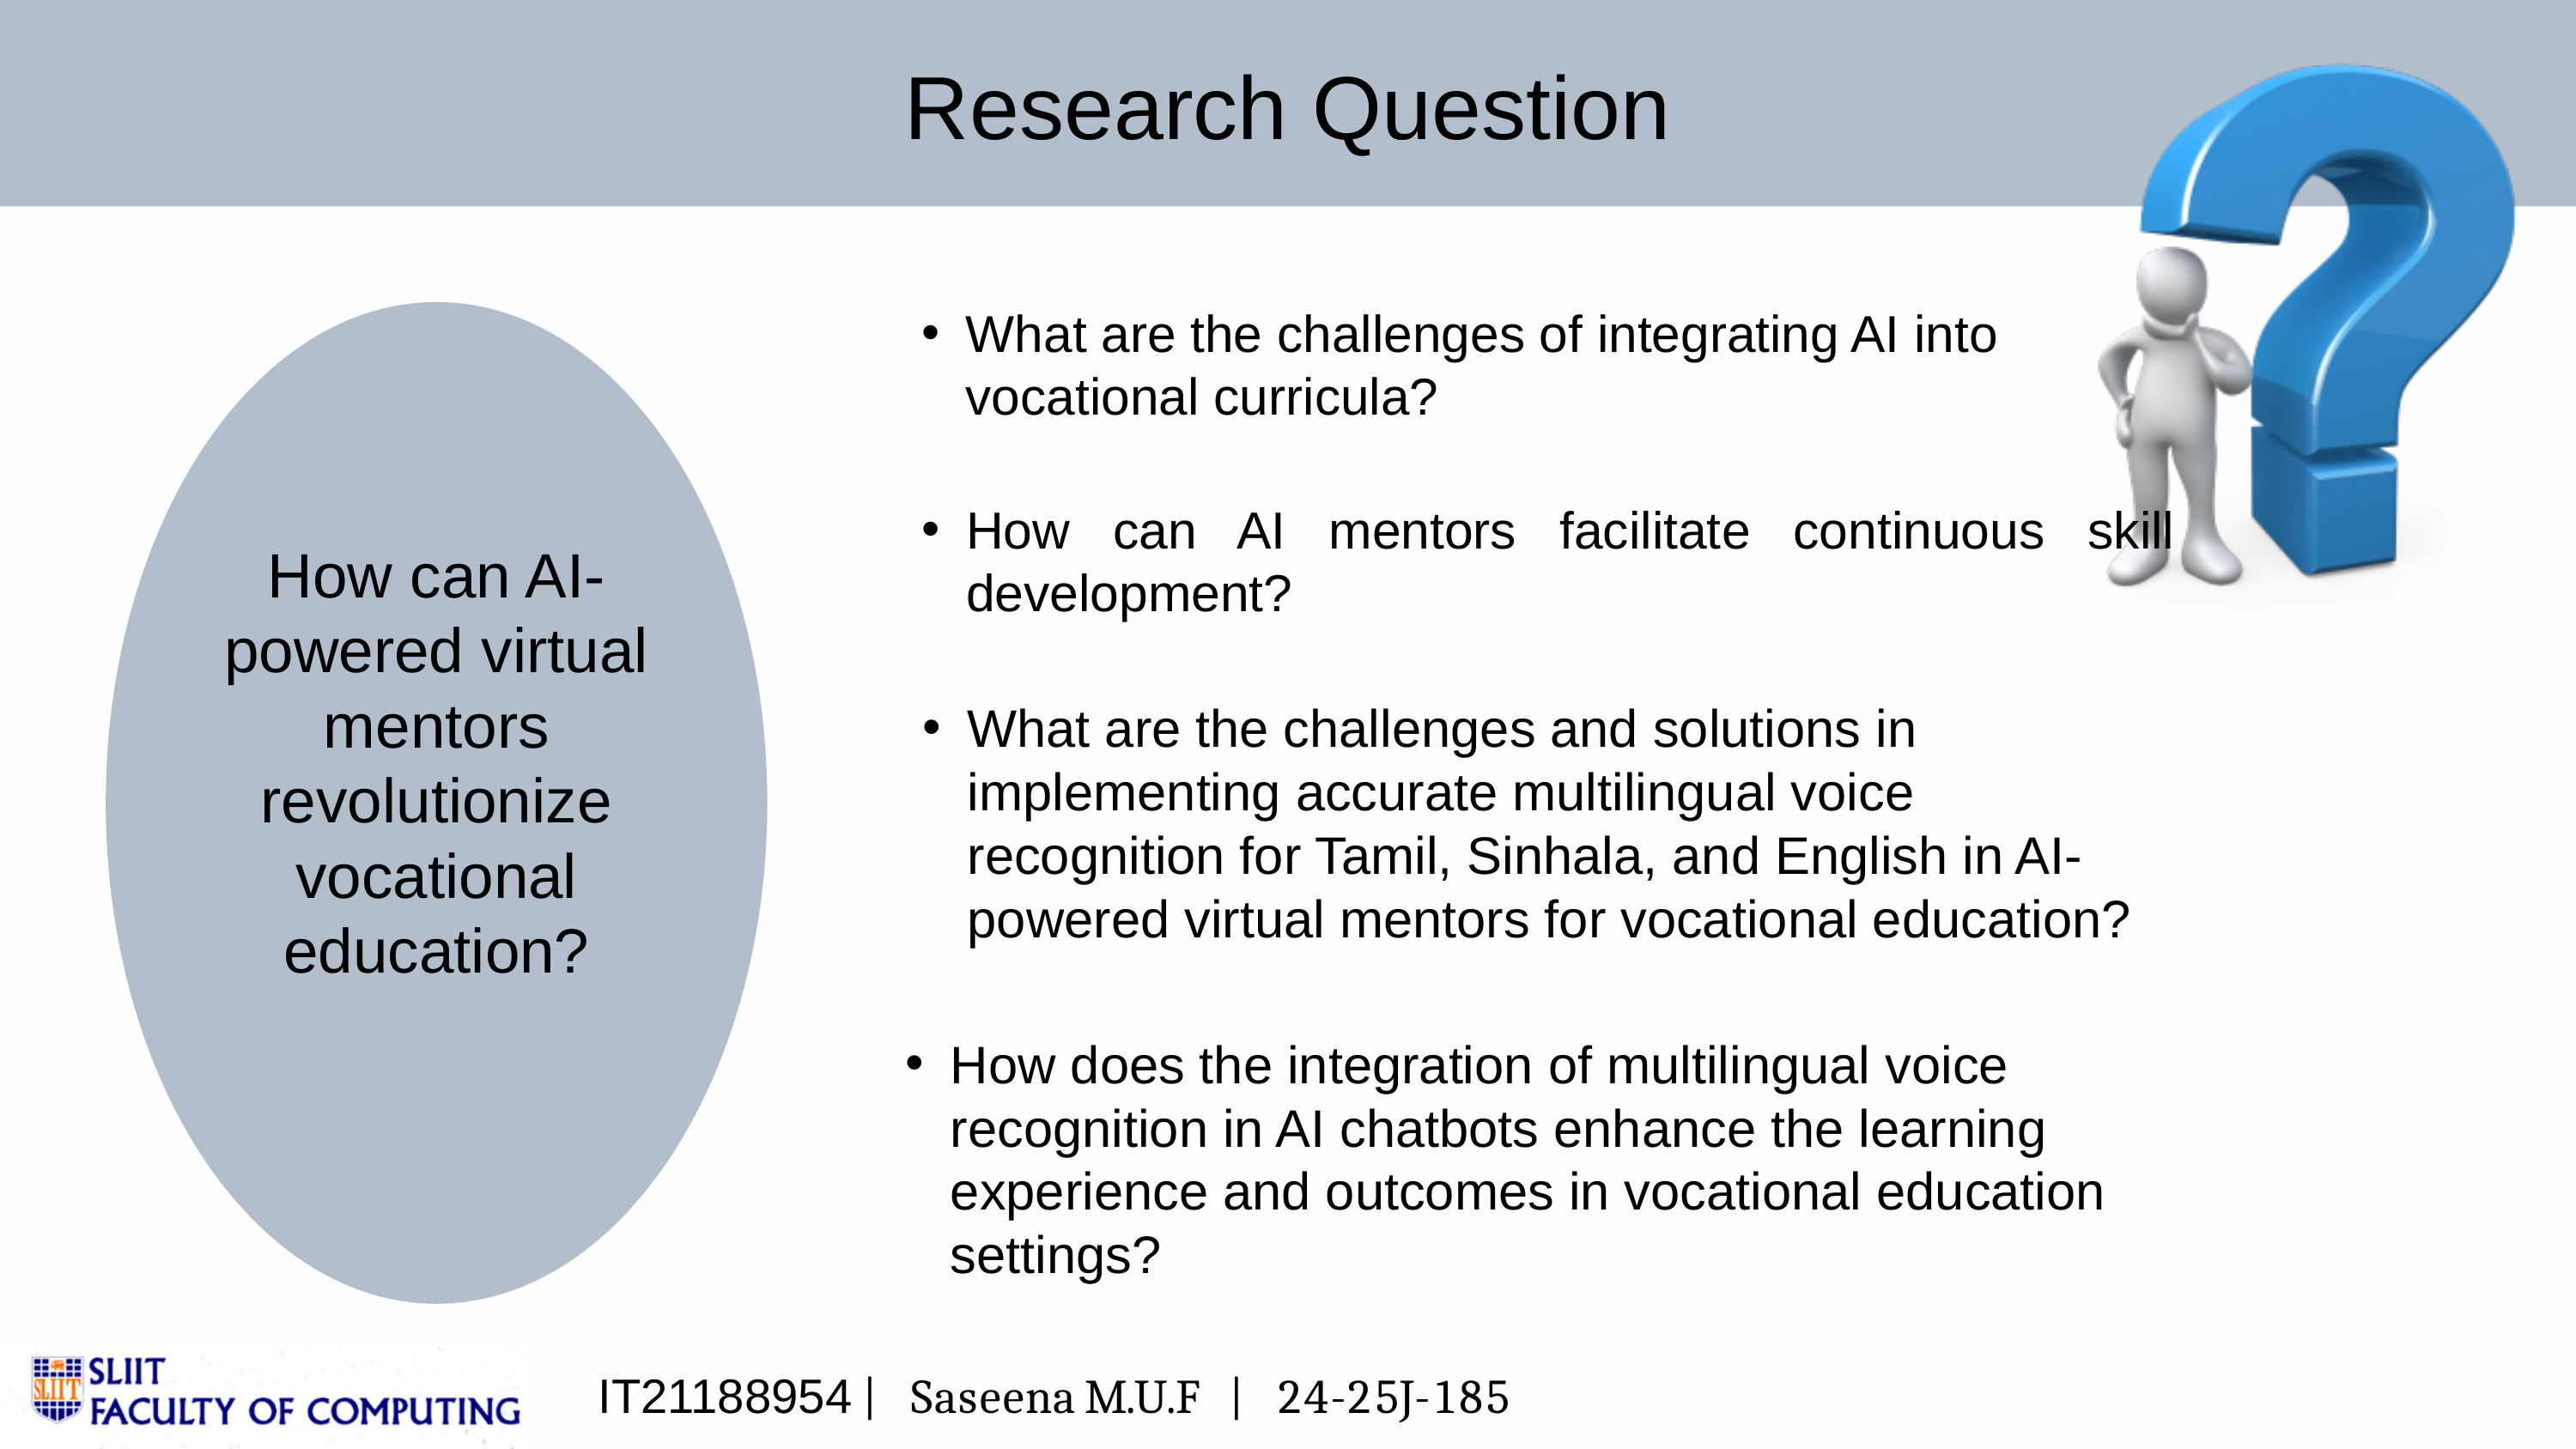

Research Question
What are the challenges of integrating AI into vocational curricula?

How can AI-powered virtual mentors revolutionize vocational education?

How can AI mentors facilitate continuous skill development?
What are the challenges and solutions in implementing accurate multilingual voice   recognition for Tamil, Sinhala, and English in AI-powered virtual mentors for vocational education?
How does the integration of multilingual voice recognition in AI chatbots enhance the learning experience and outcomes in vocational education settings?

IT21188954 |   Saseena M.U.F  |   24-25J-185